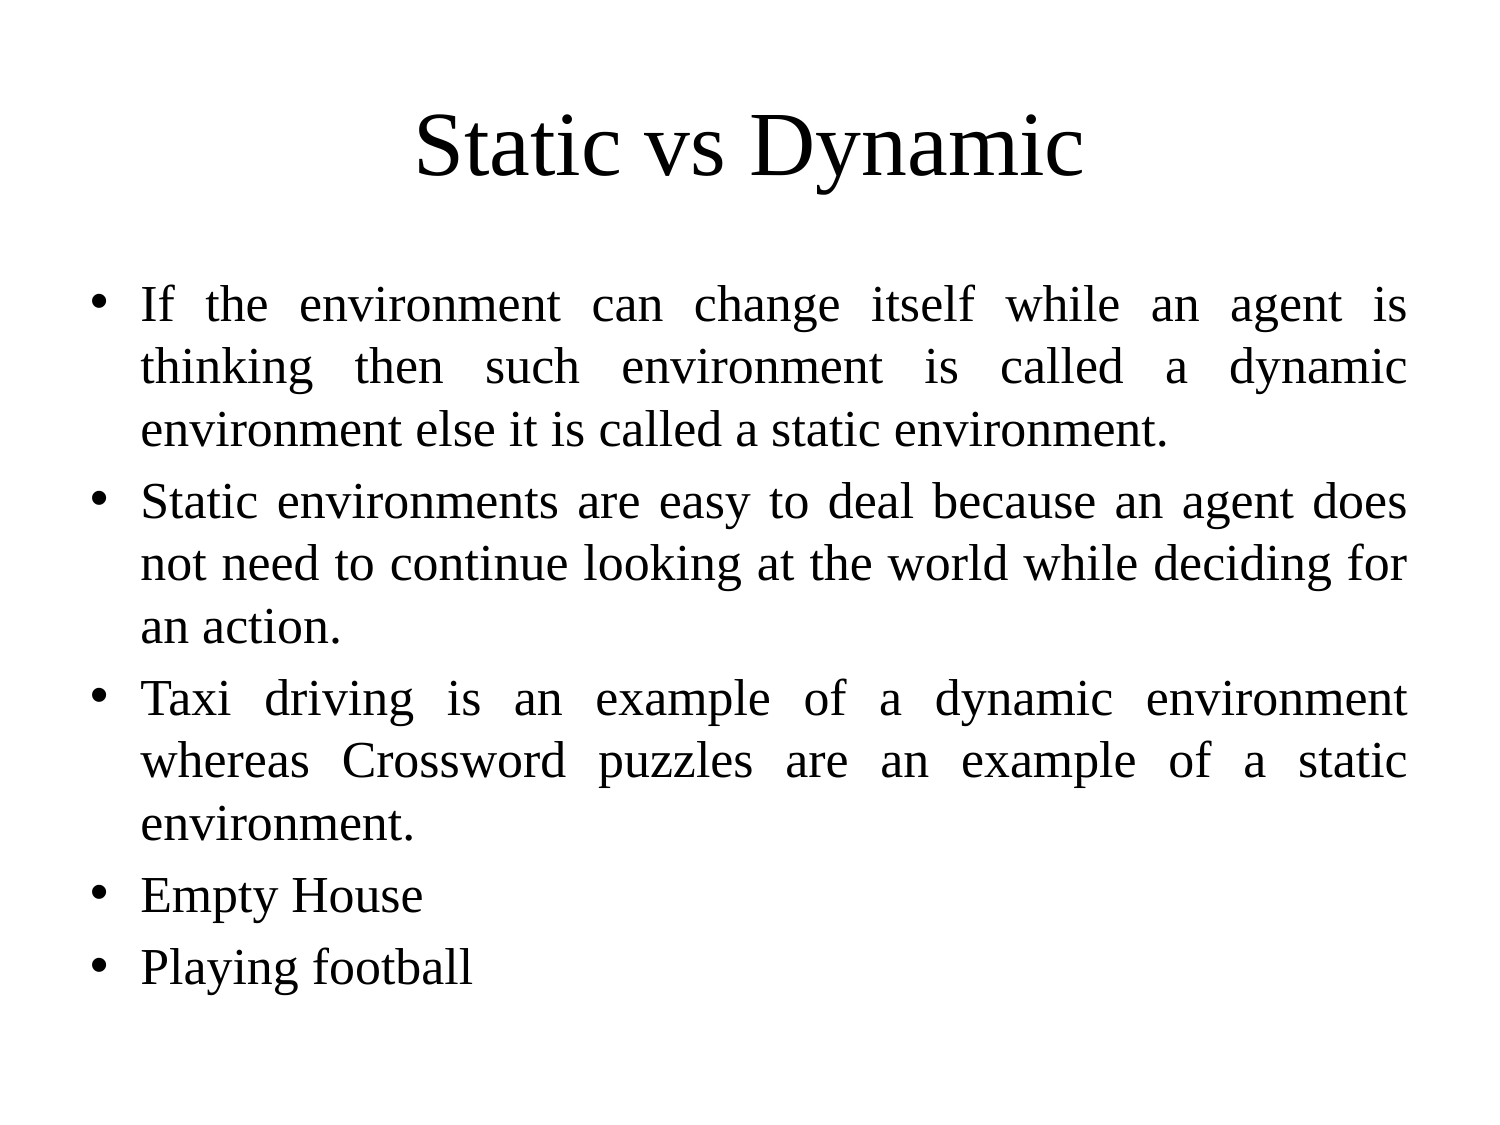

# Static vs Dynamic
If the environment can change itself while an agent is thinking then such environment is called a dynamic environment else it is called a static environment.
Static environments are easy to deal because an agent does not need to continue looking at the world while deciding for an action.
Taxi driving is an example of a dynamic environment whereas Crossword puzzles are an example of a static environment.
Empty House
Playing football